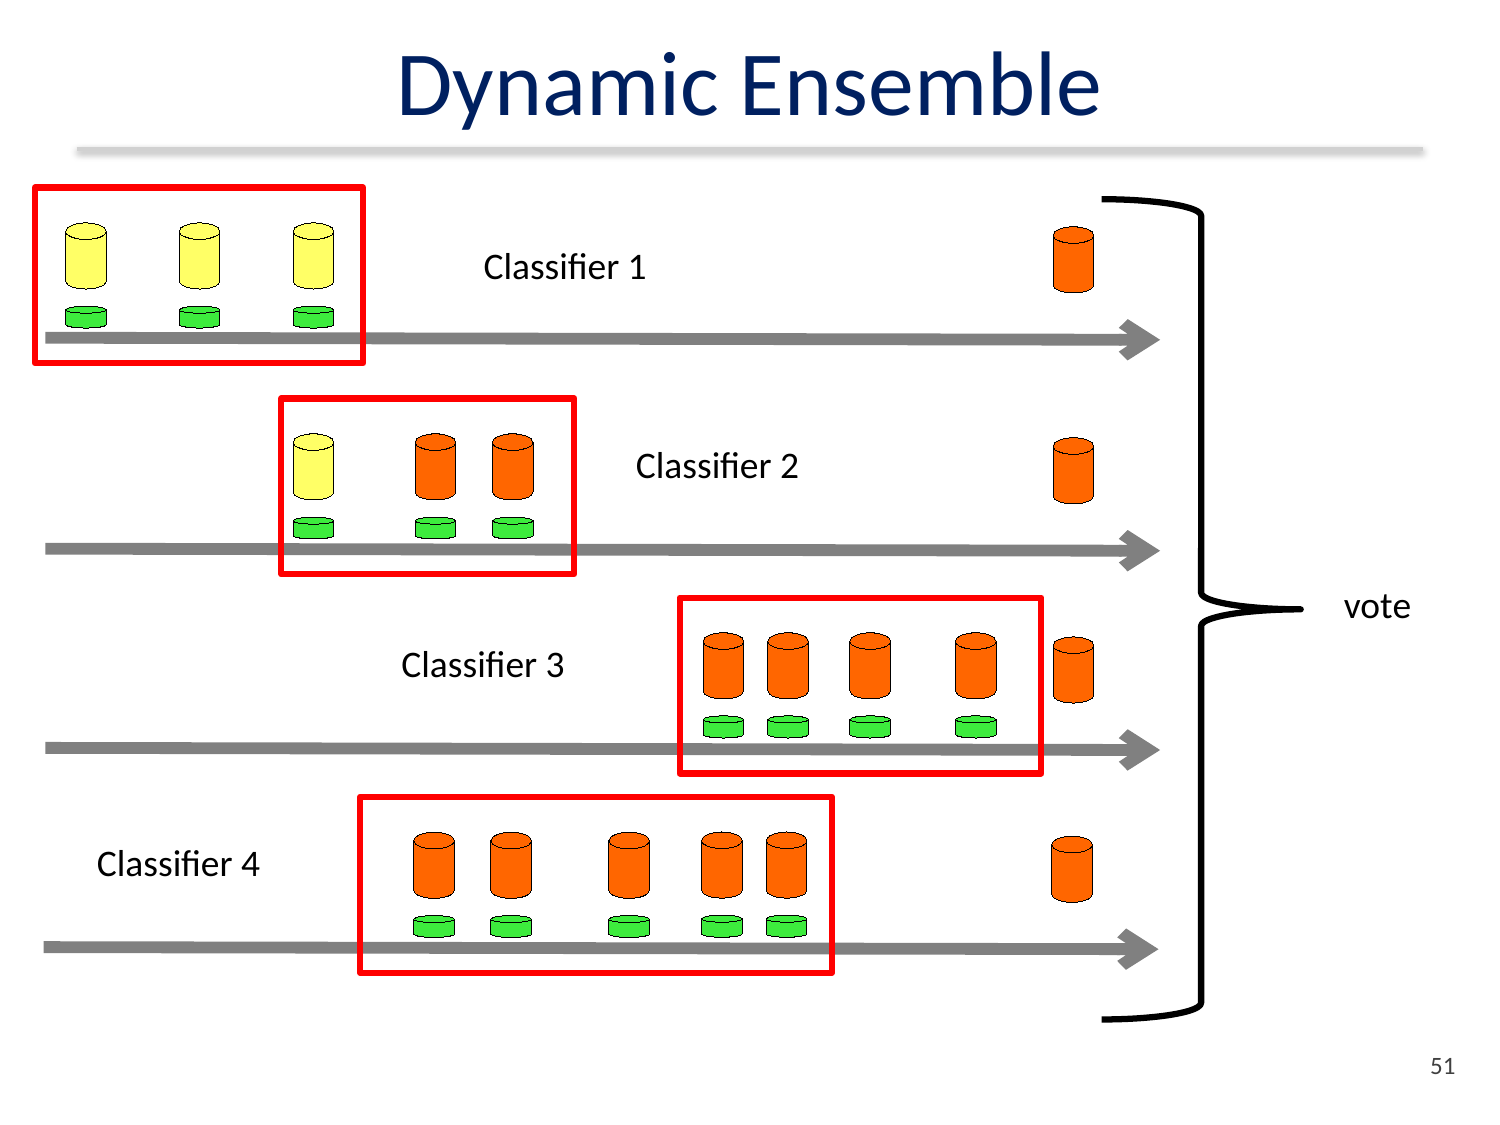

# Dynamic Ensemble

Classifier 1

Classifier 2

vote

Classifier 3

Classifier 4

51